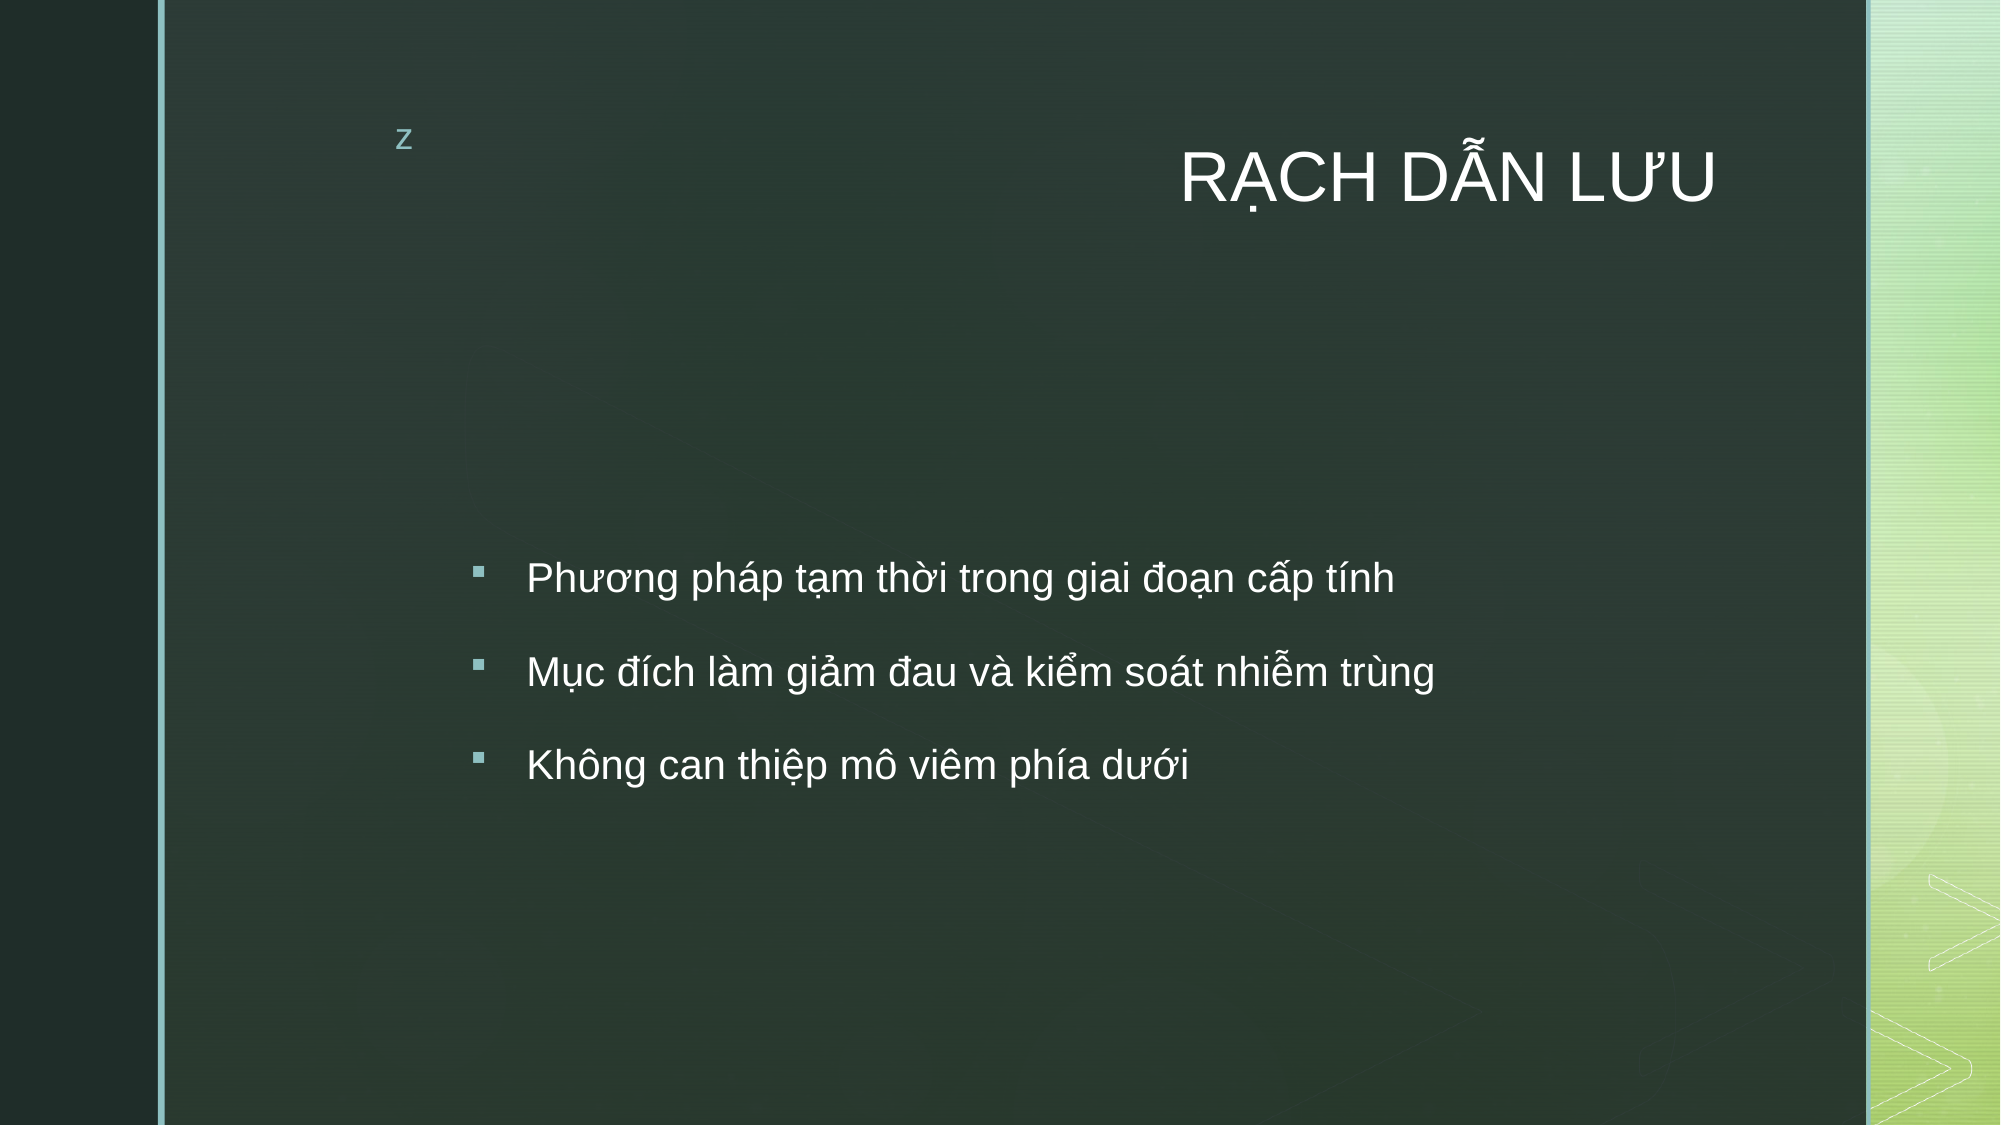

# RẠCH DẪN LƯU
Phương pháp tạm thời trong giai đoạn cấp tính
Mục đích làm giảm đau và kiểm soát nhiễm trùng
Không can thiệp mô viêm phía dưới